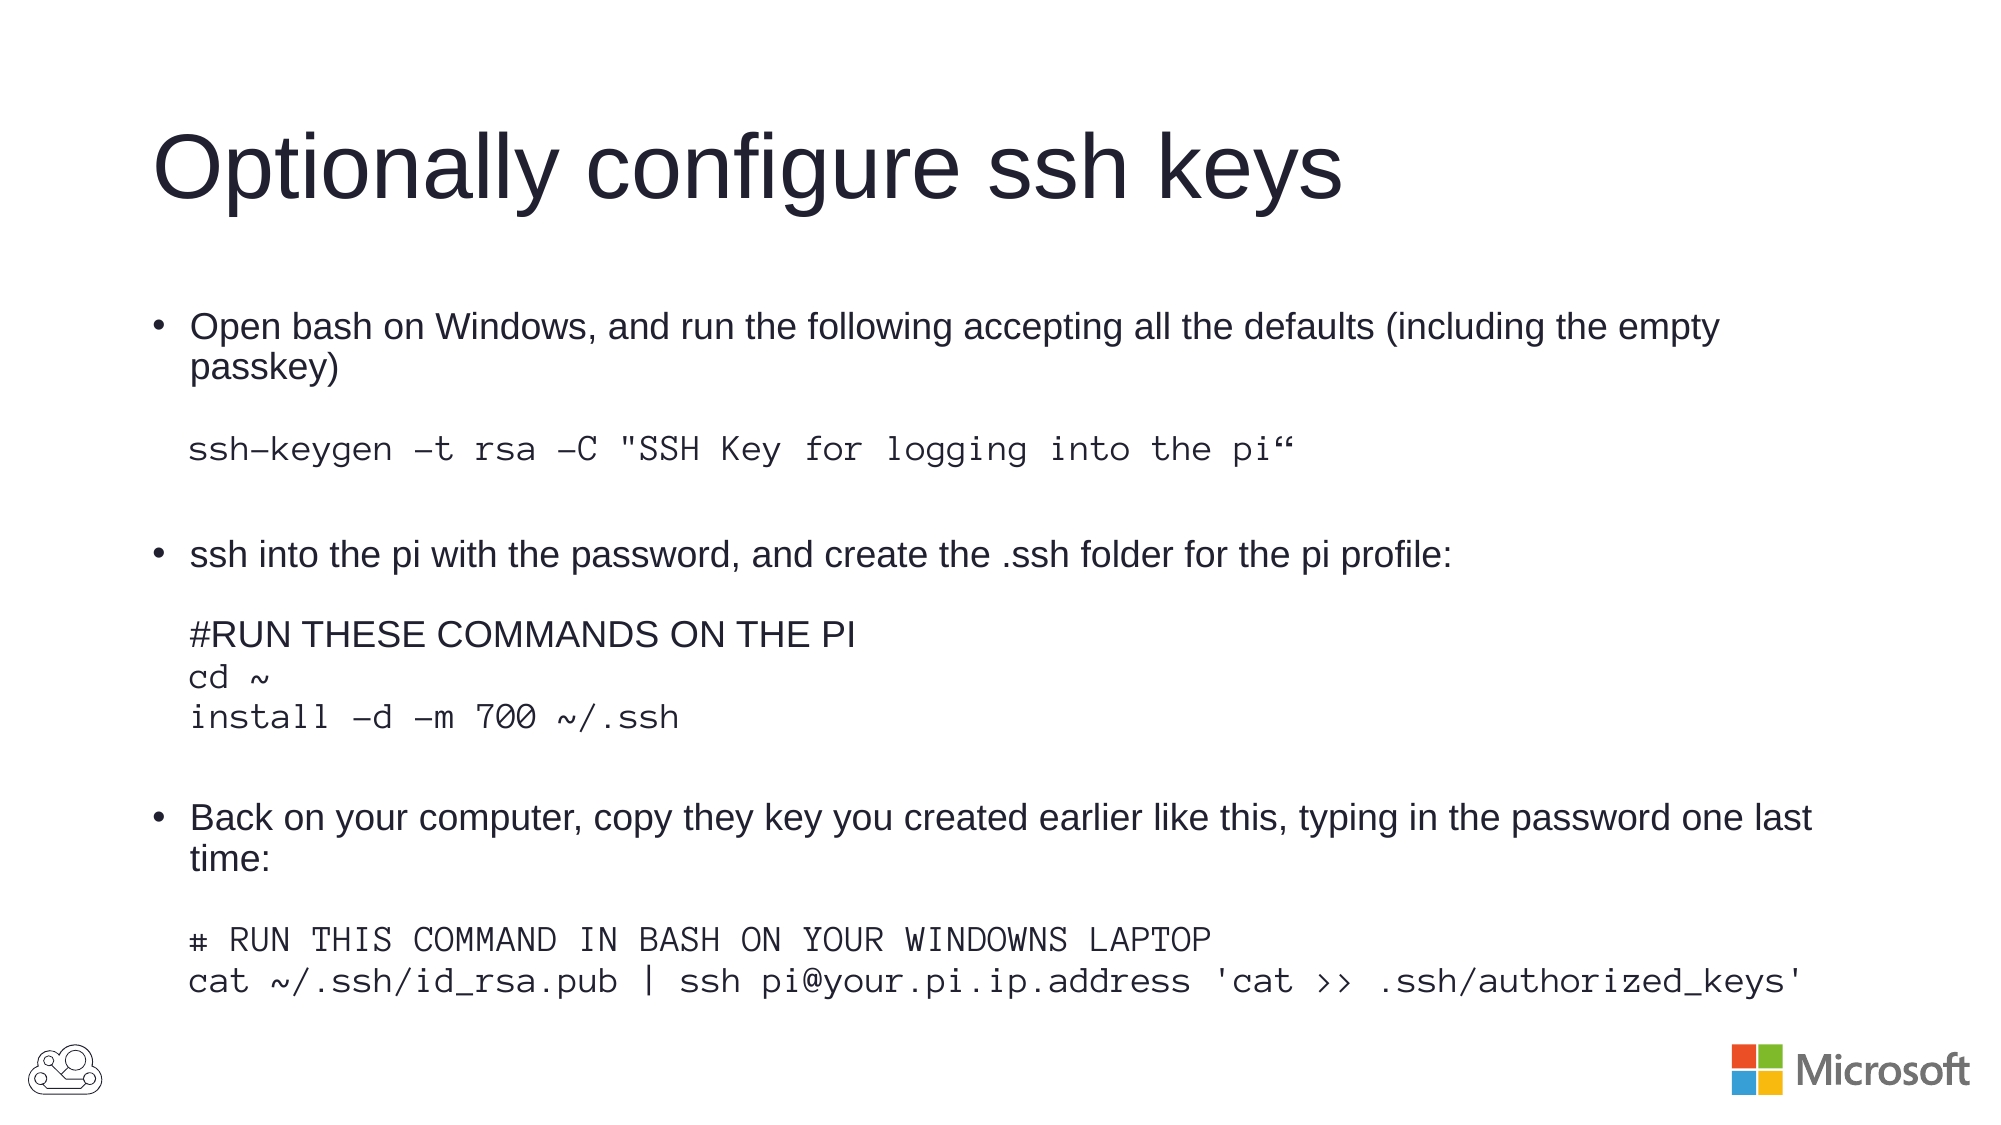

# Optionally configure ssh keys
Open bash on Windows, and run the following accepting all the defaults (including the empty passkey)
ssh-keygen -t rsa -C "SSH Key for logging into the pi“
ssh into the pi with the password, and create the .ssh folder for the pi profile:
#RUN THESE COMMANDS ON THE PI
cd ~
install -d -m 700 ~/.ssh
Back on your computer, copy they key you created earlier like this, typing in the password one last time:
# RUN THIS COMMAND IN BASH ON YOUR WINDOWNS LAPTOP
cat ~/.ssh/id_rsa.pub | ssh pi@your.pi.ip.address 'cat >> .ssh/authorized_keys'